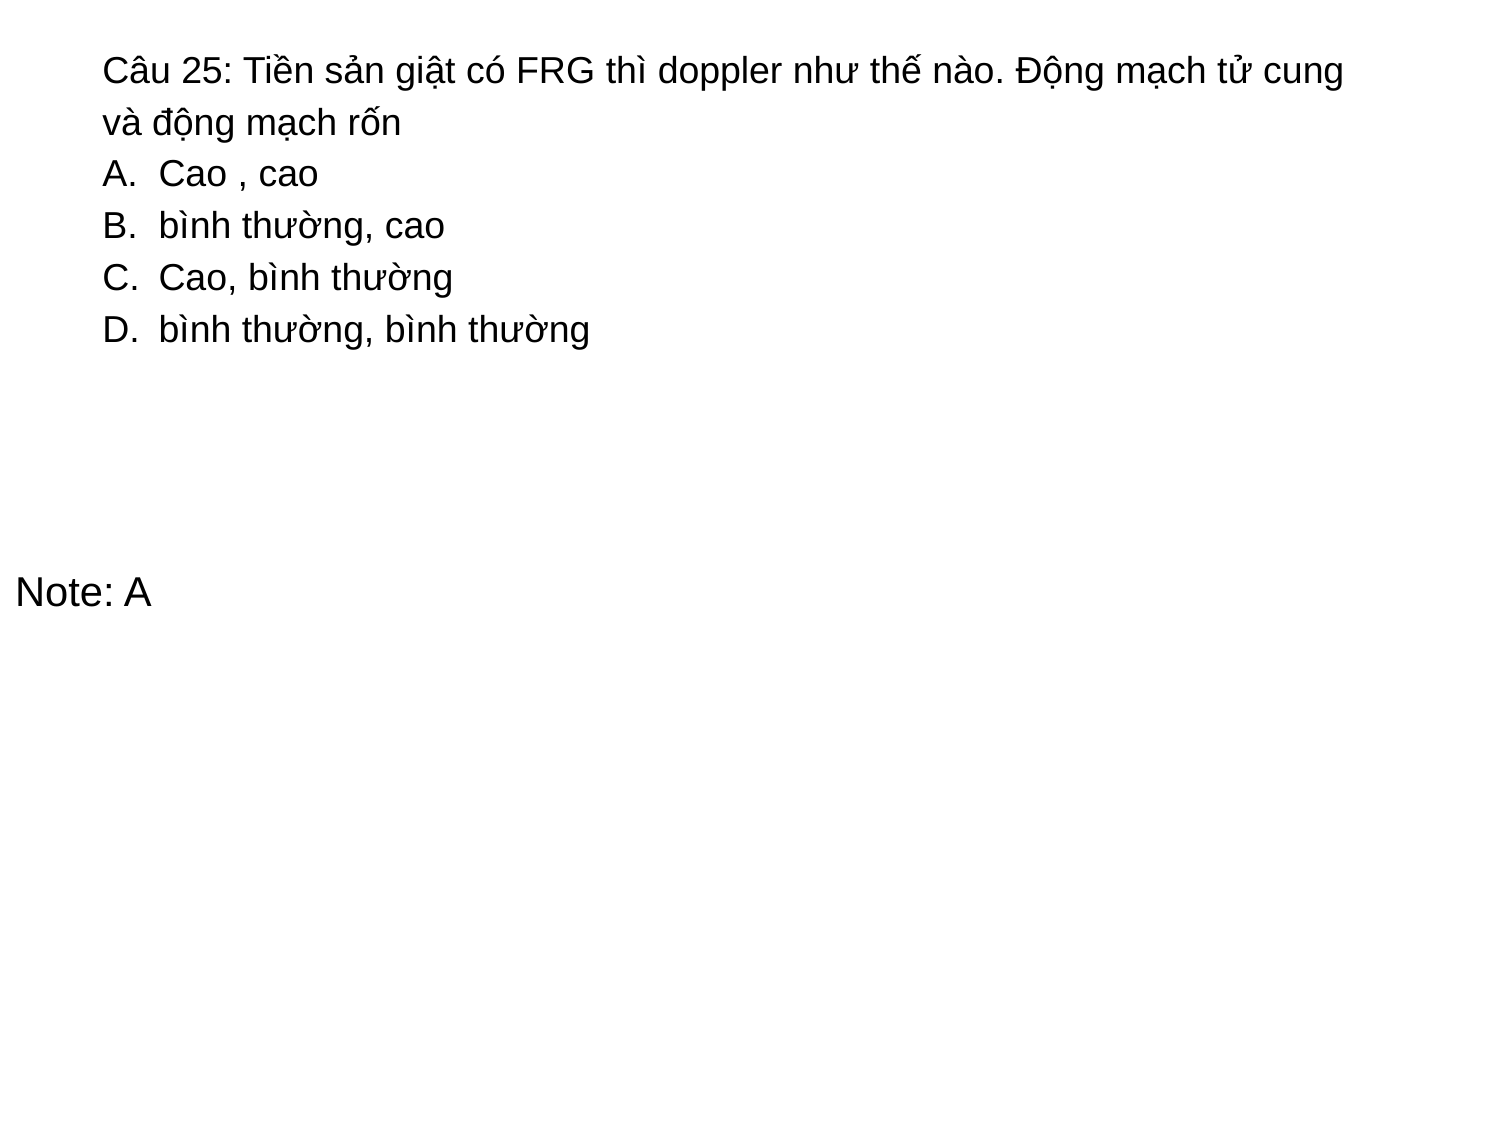

Câu 25: Tiền sản giật có FRG thì doppler như thế nào. Động mạch tử cung và động mạch rốn
Cao , cao
bình thường, cao
Cao, bình thường
bình thường, bình thường
Note: A